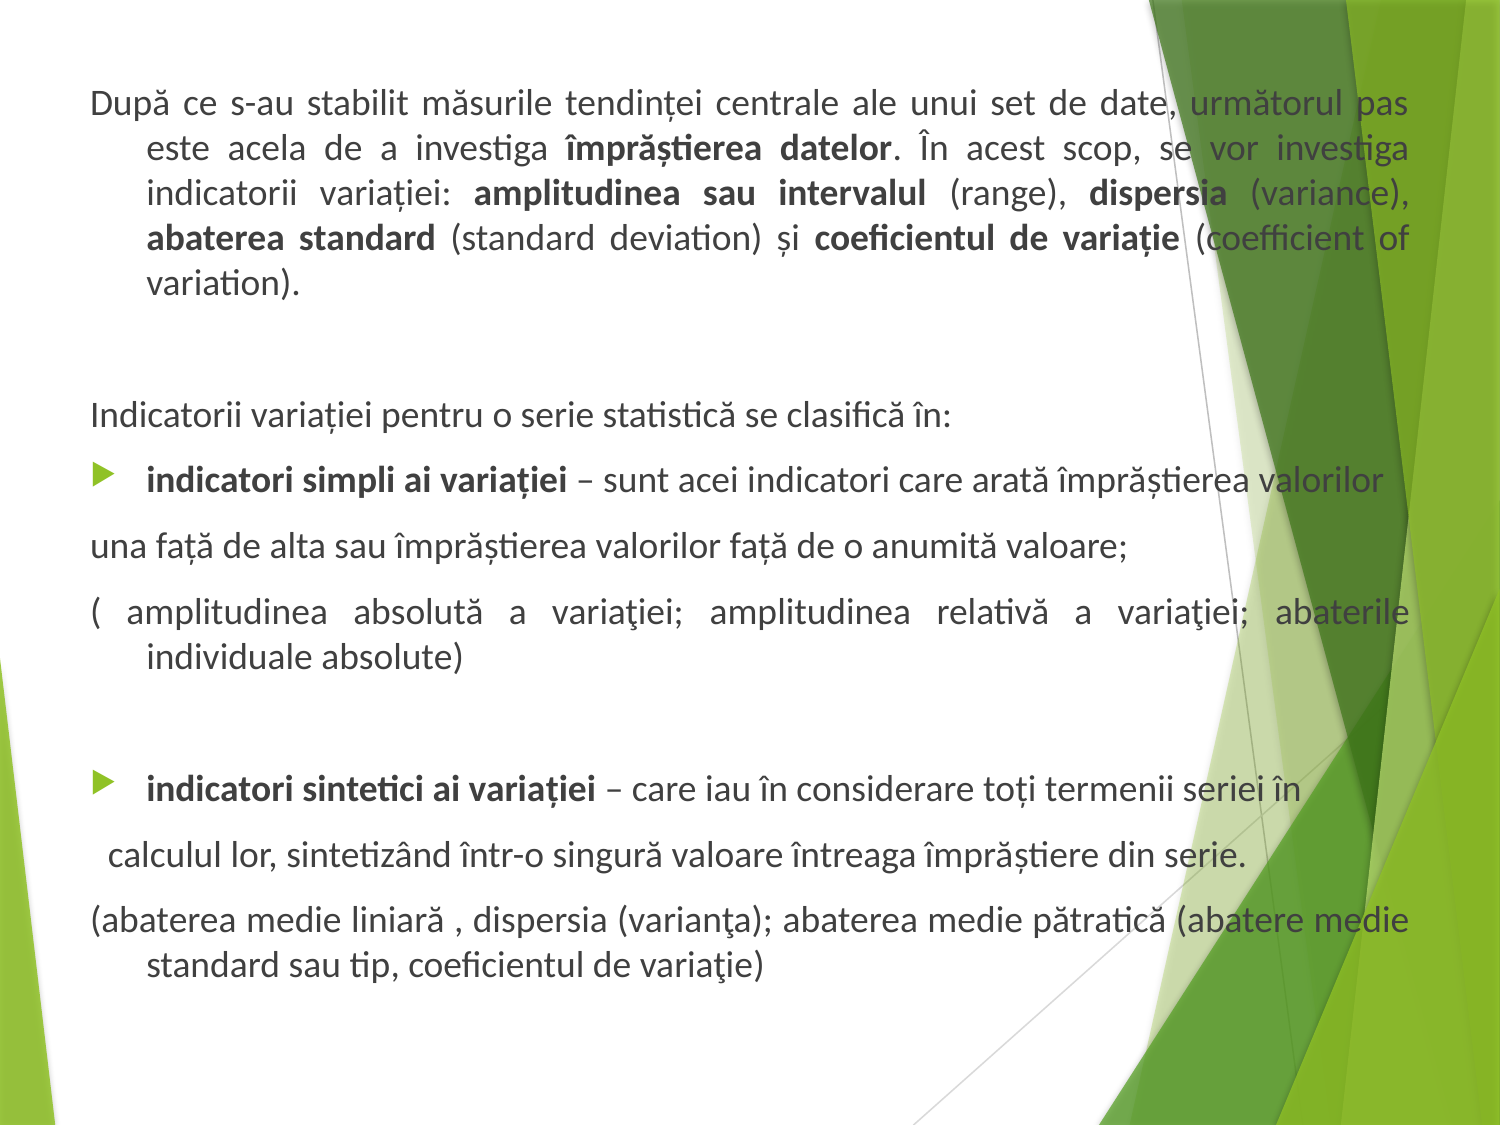

După ce s-au stabilit măsurile tendinței centrale ale unui set de date, următorul pas este acela de a investiga împrăștierea datelor. În acest scop, se vor investiga indicatorii variației: amplitudinea sau intervalul (range), dispersia (variance), abaterea standard (standard deviation) și coeficientul de variație (coefficient of variation).

Indicatorii variaţiei pentru o serie statistică se clasifică în:
indicatori simpli ai variaţiei – sunt acei indicatori care arată împrăştierea valorilor
una faţă de alta sau împrăştierea valorilor faţă de o anumită valoare;
( amplitudinea absolută a variaţiei; amplitudinea relativă a variaţiei; abaterile individuale absolute)

indicatori sintetici ai variaţiei – care iau în considerare toţi termenii seriei în
calculul lor, sintetizând într-o singură valoare întreaga împrăştiere din serie.
(abaterea medie liniară , dispersia (varianţa); abaterea medie pătratică (abatere medie standard sau tip, coeficientul de variaţie)